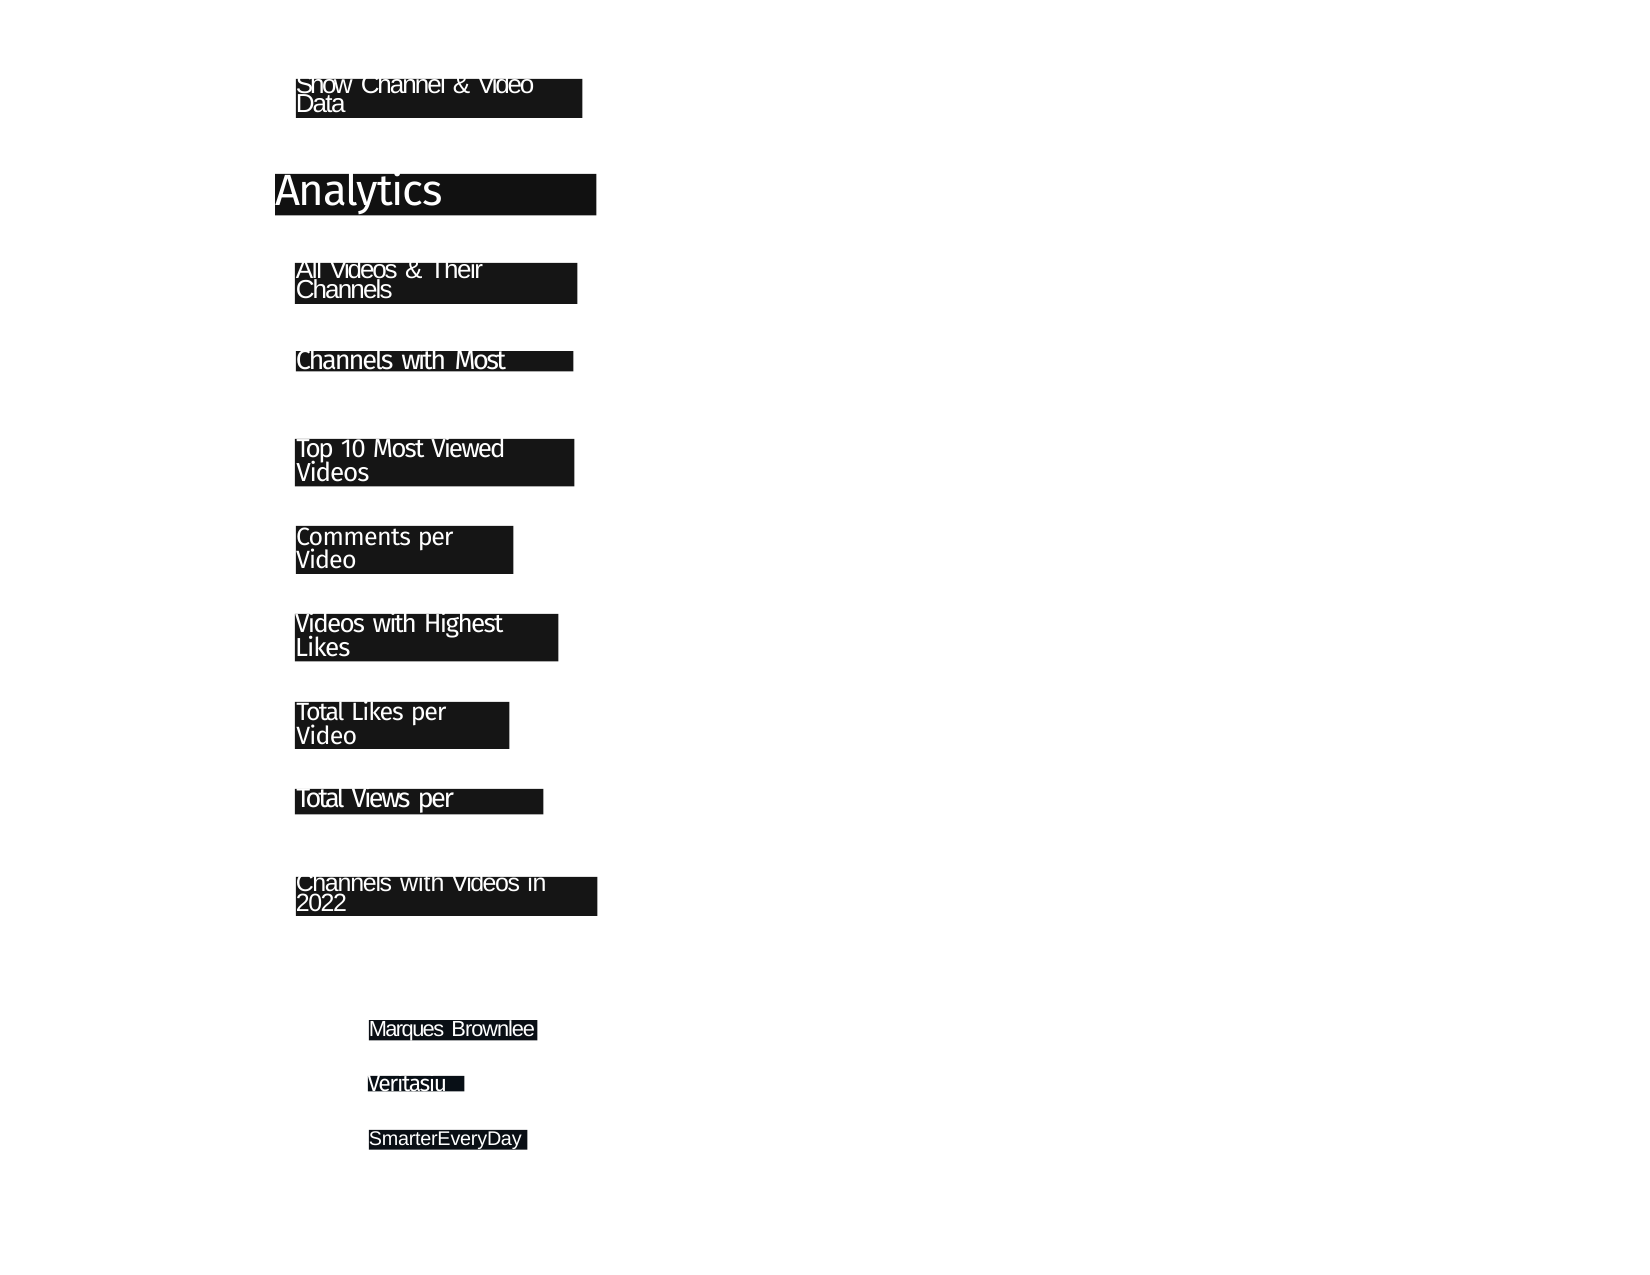

Show Channel & Video Data
# Analytics Queries

All Videos & Their Channels
Channels with Most Videos

Top 10 Most Viewed Videos
Comments per Video
Videos with Highest Likes
Total Likes per Video
Total Views per Channel

Channels with Videos in 2022
Marques Brownlee
Veritasium

SmarterEveryDay